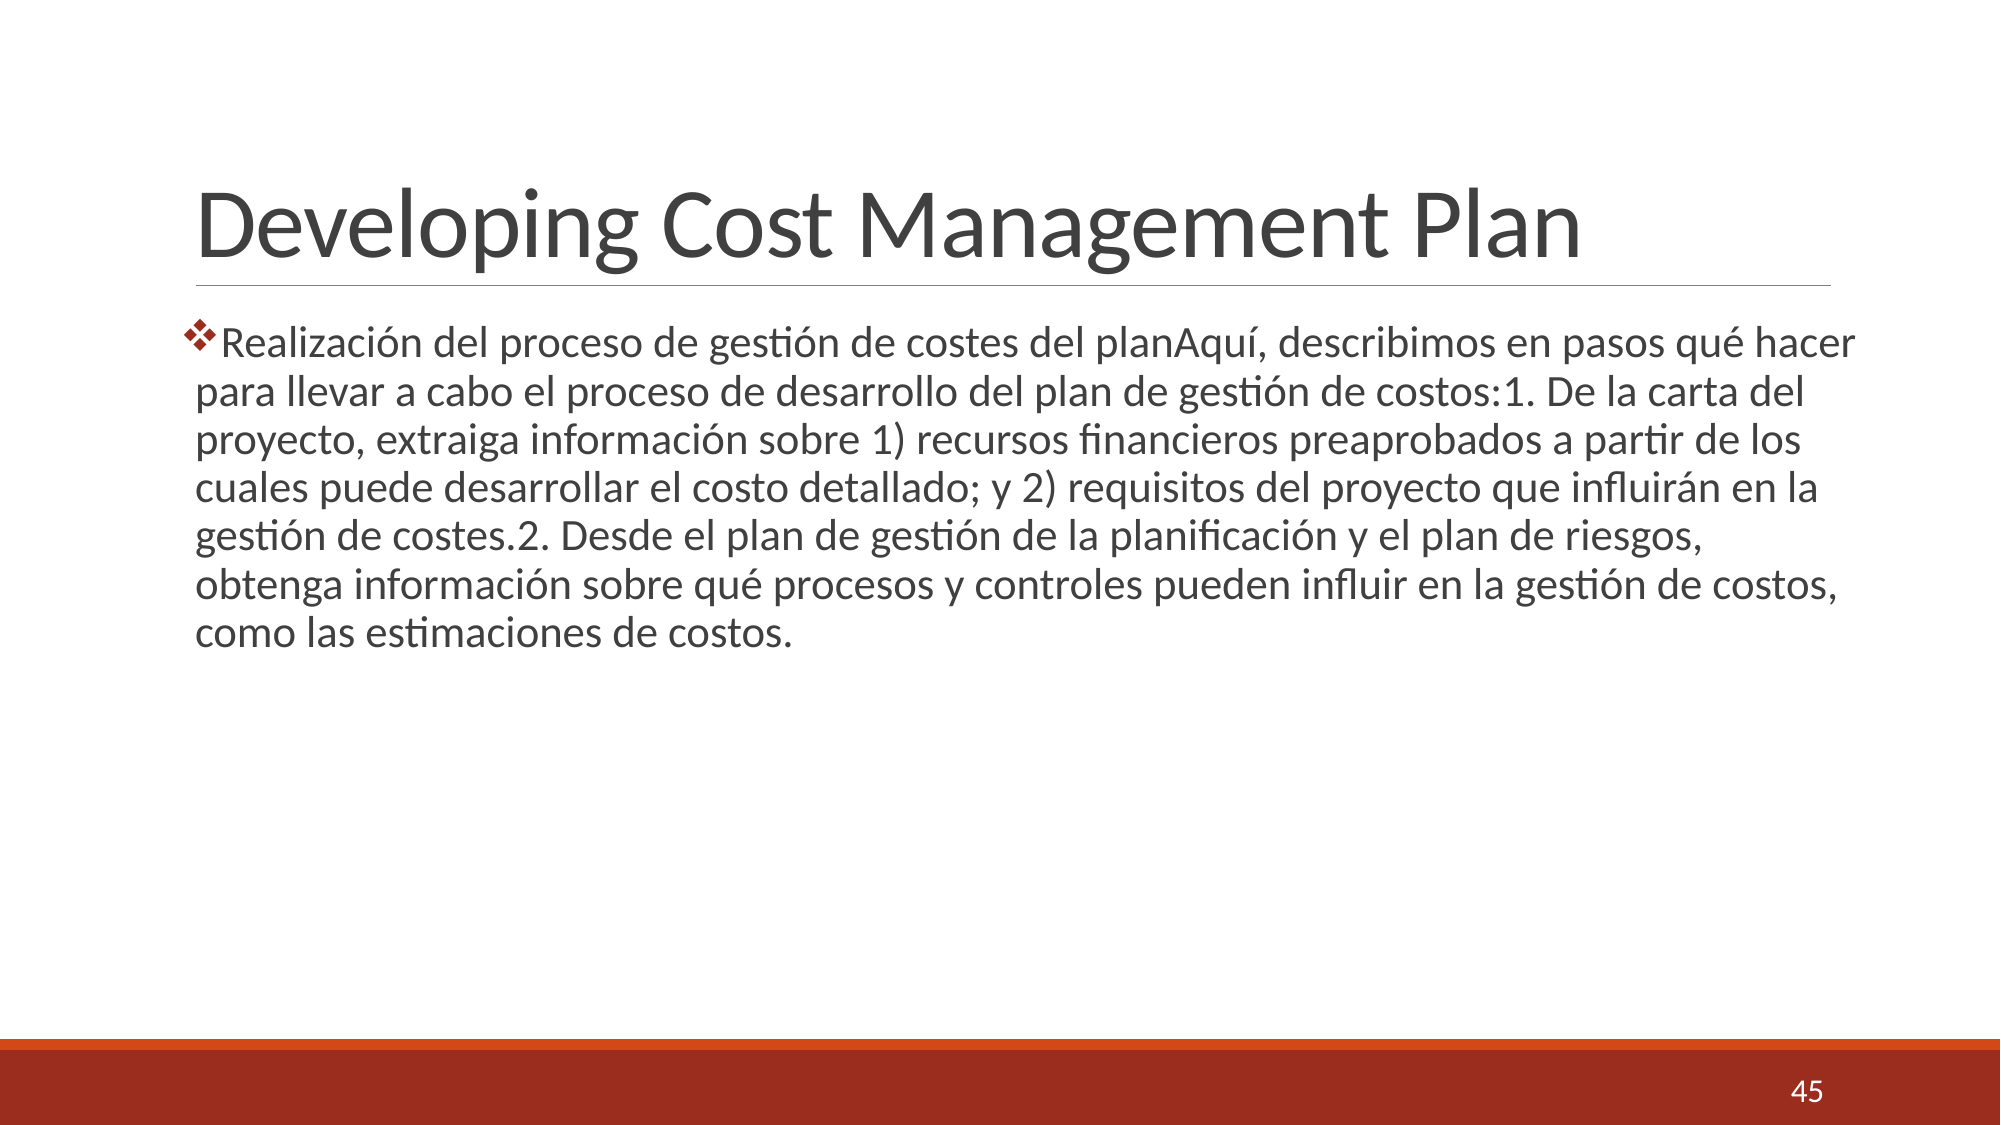

# Developing Cost Management Plan
Realización del proceso de gestión de costes del planAquí, describimos en pasos qué hacer para llevar a cabo el proceso de desarrollo del plan de gestión de costos:1. De la carta del proyecto, extraiga información sobre 1) recursos financieros preaprobados a partir de los cuales puede desarrollar el costo detallado; y 2) requisitos del proyecto que influirán en la gestión de costes.2. Desde el plan de gestión de la planificación y el plan de riesgos, obtenga información sobre qué procesos y controles pueden influir en la gestión de costos, como las estimaciones de costos.
45